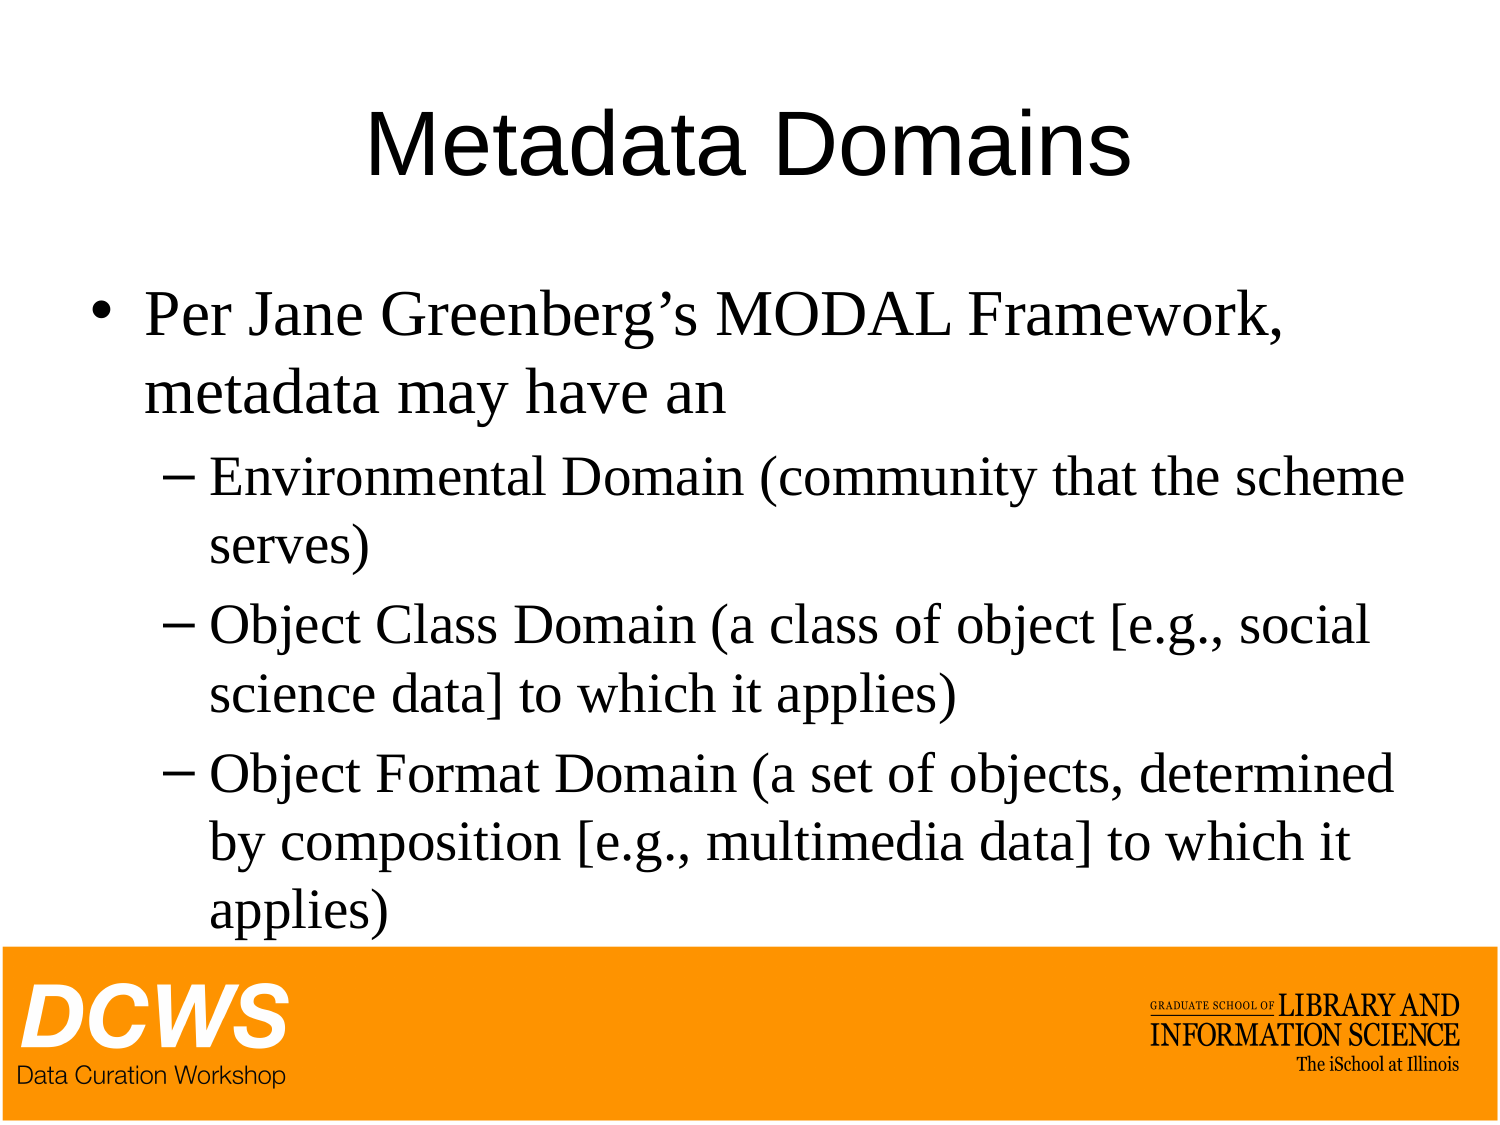

# Metadata Domains
Per Jane Greenberg’s MODAL Framework, metadata may have an
Environmental Domain (community that the scheme serves)
Object Class Domain (a class of object [e.g., social science data] to which it applies)
Object Format Domain (a set of objects, determined by composition [e.g., multimedia data] to which it applies)